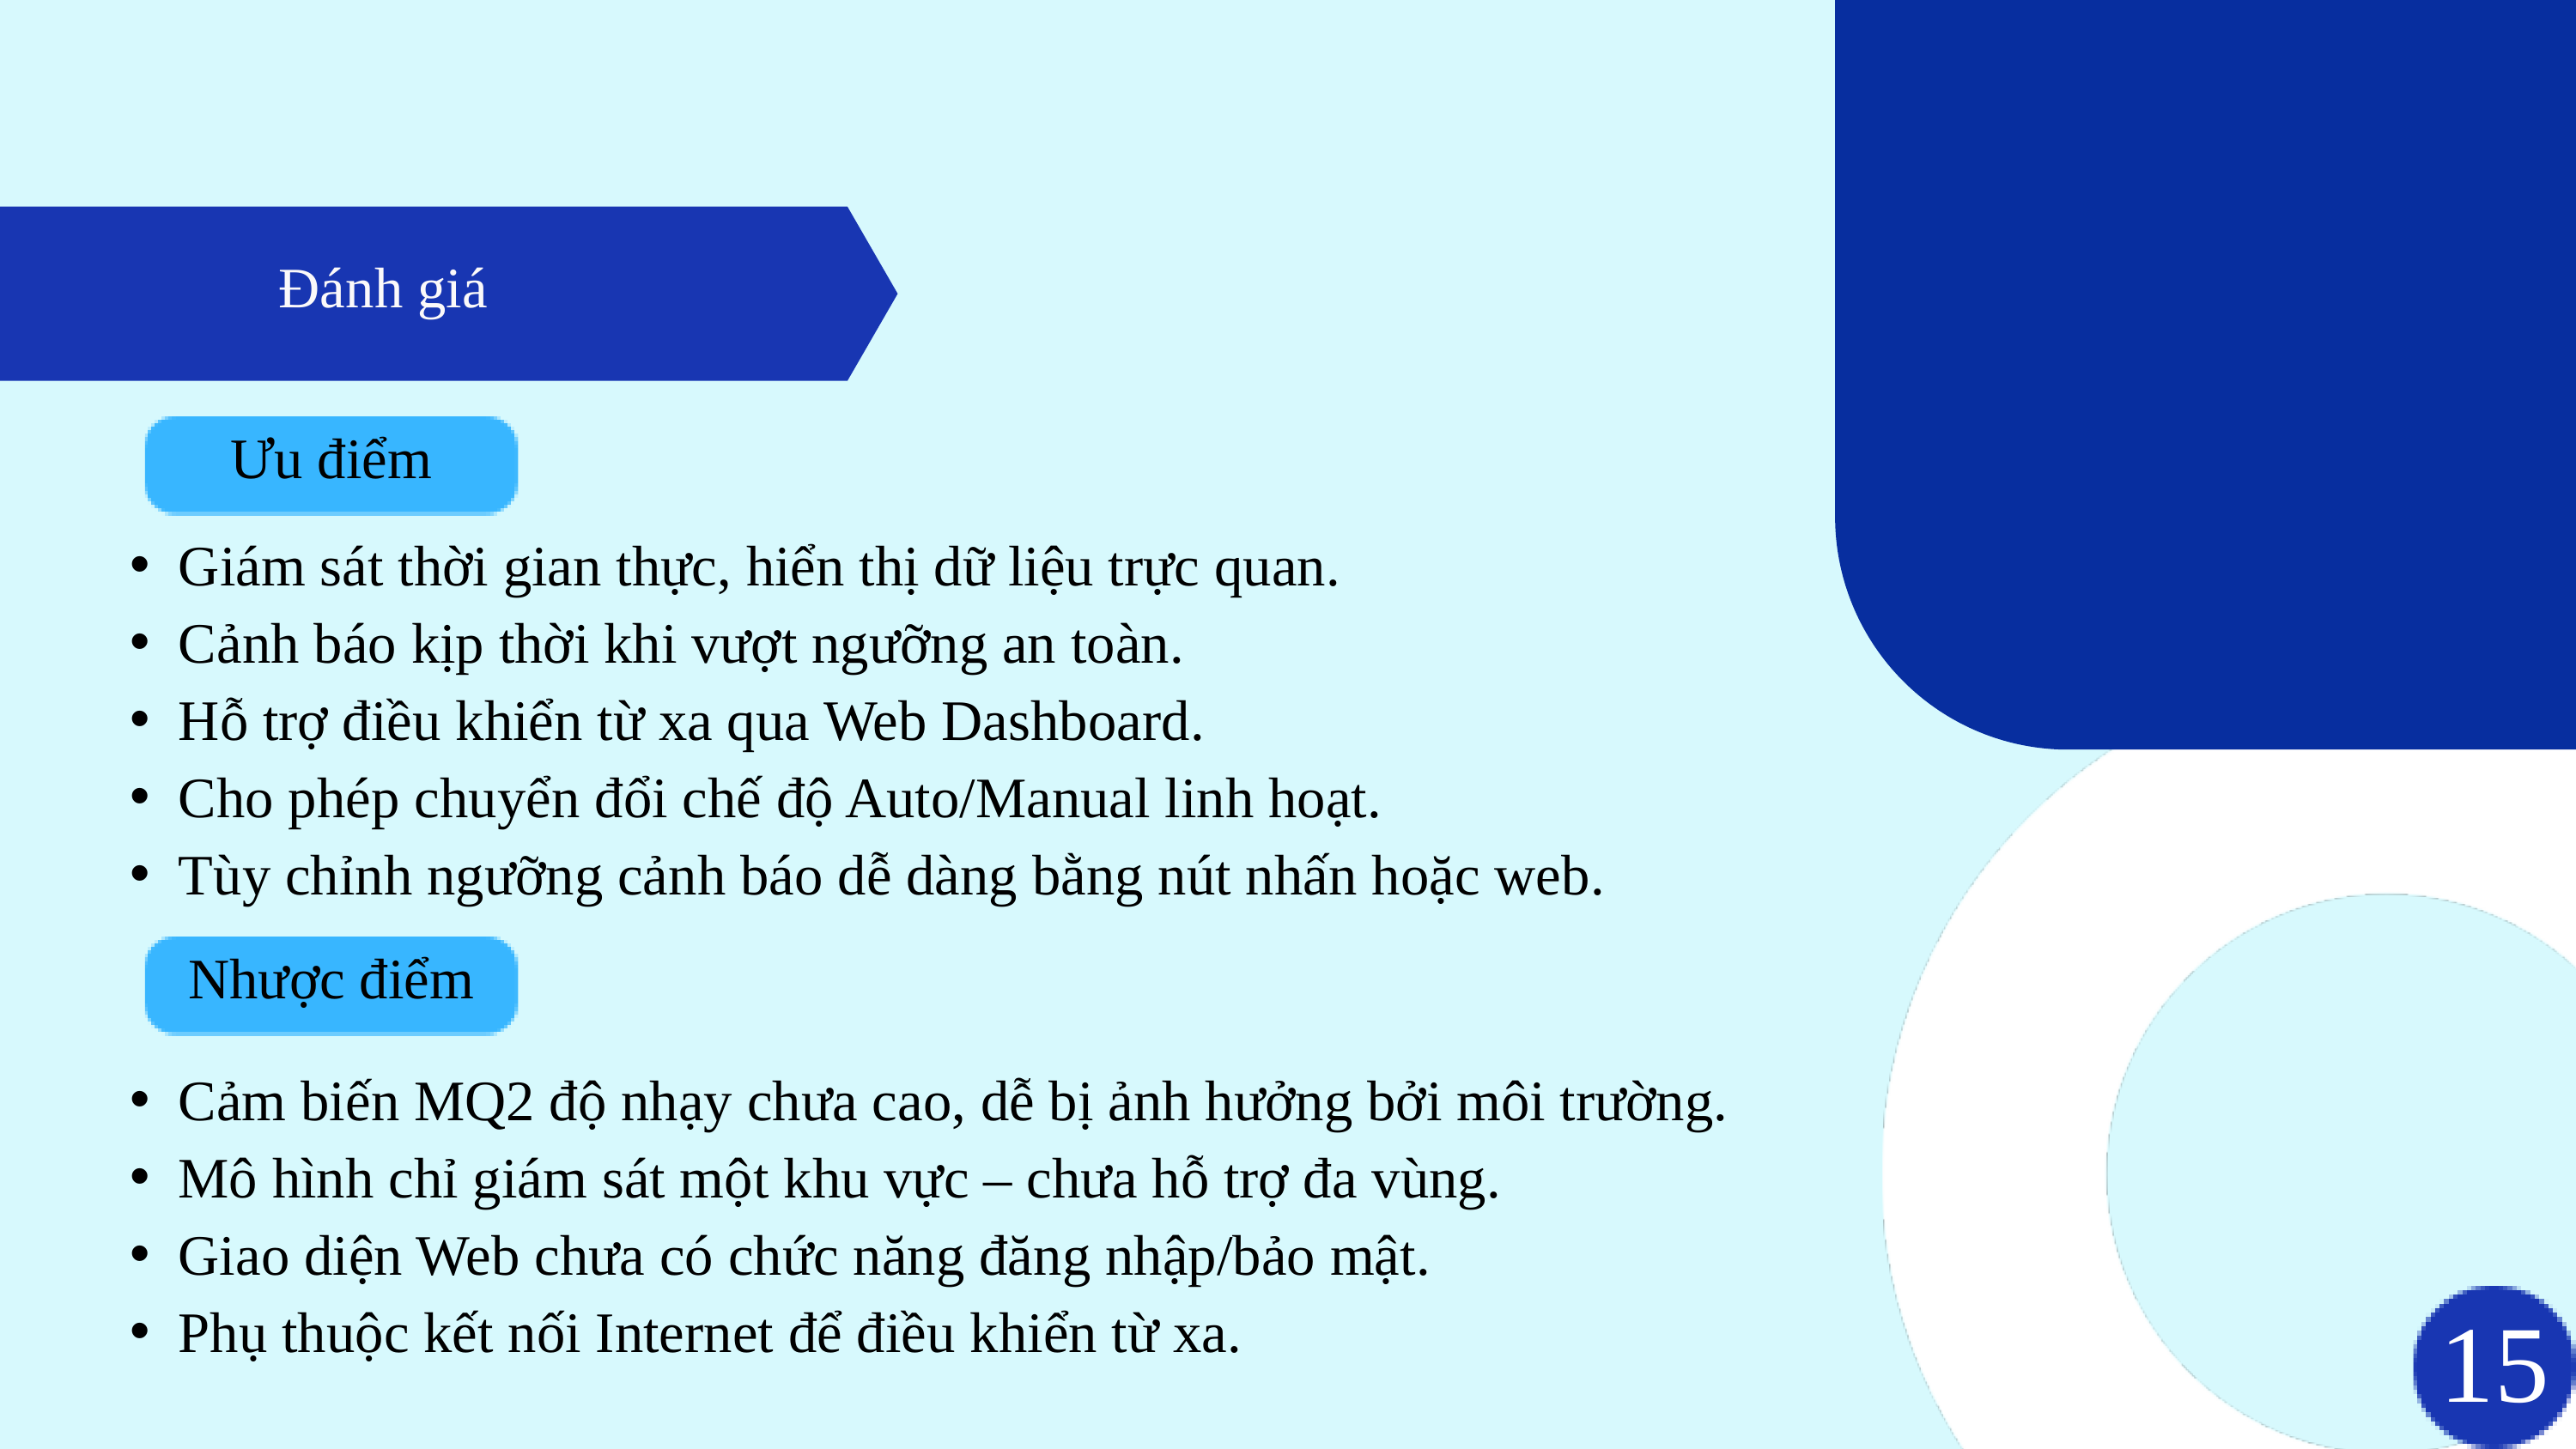

Đánh giá

Ưu điểm
Giám sát thời gian thực, hiển thị dữ liệu trực quan.
Cảnh báo kịp thời khi vượt ngưỡng an toàn.
Hỗ trợ điều khiển từ xa qua Web Dashboard.
Cho phép chuyển đổi chế độ Auto/Manual linh hoạt.
Tùy chỉnh ngưỡng cảnh báo dễ dàng bằng nút nhấn hoặc web.

Nhược điểm

Cảm biến MQ2 độ nhạy chưa cao, dễ bị ảnh hưởng bởi môi trường.
Mô hình chỉ giám sát một khu vực – chưa hỗ trợ đa vùng.
Giao diện Web chưa có chức năng đăng nhập/bảo mật.
Phụ thuộc kết nối Internet để điều khiển từ xa.
15